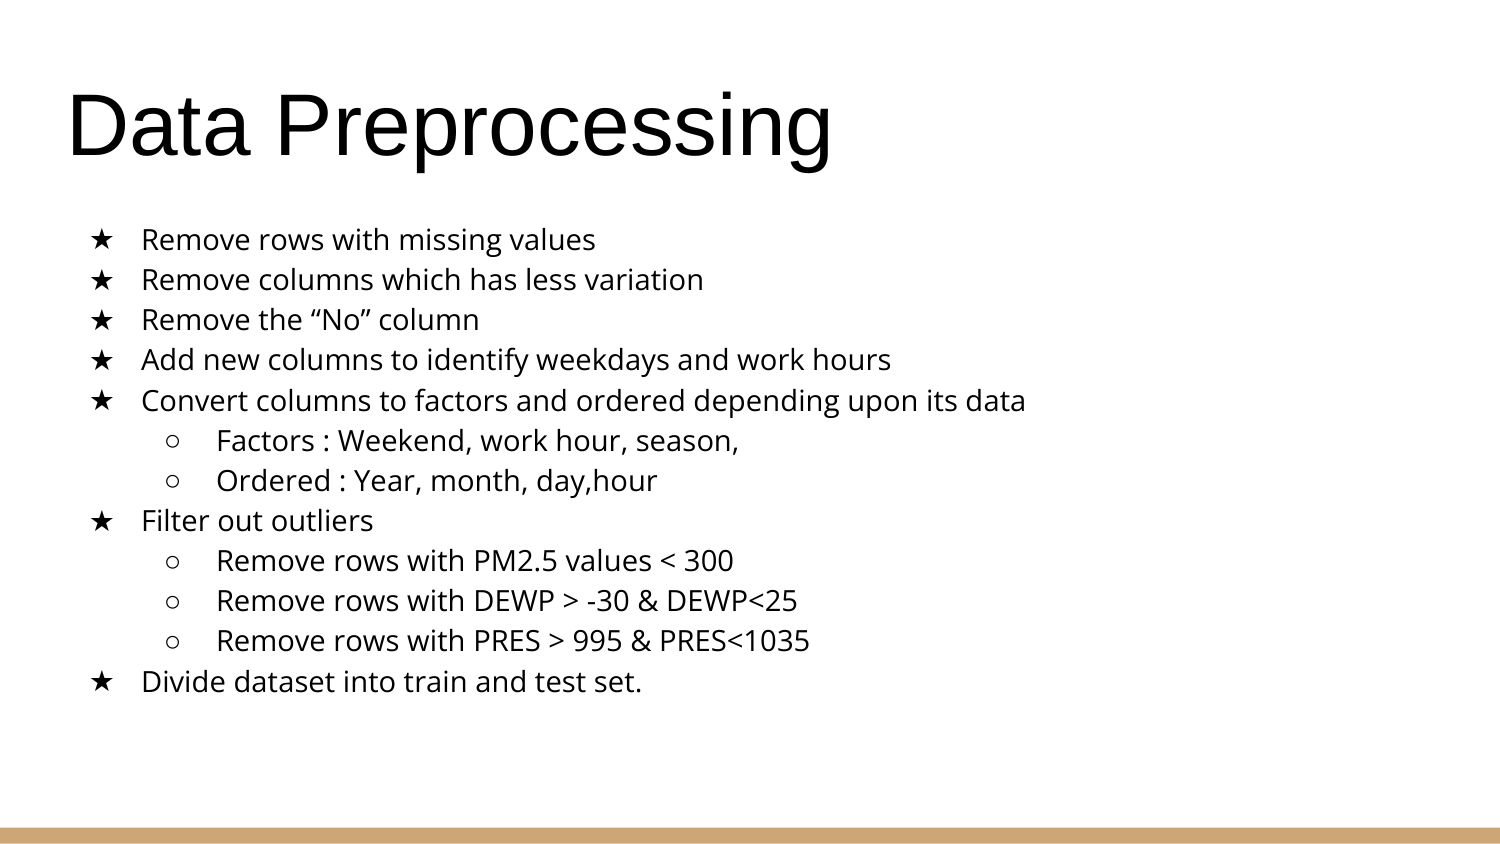

# Data Preprocessing
Remove rows with missing values
Remove columns which has less variation
Remove the “No” column
Add new columns to identify weekdays and work hours
Convert columns to factors and ordered depending upon its data
Factors : Weekend, work hour, season,
Ordered : Year, month, day,hour
Filter out outliers
Remove rows with PM2.5 values < 300
Remove rows with DEWP > -30 & DEWP<25
Remove rows with PRES > 995 & PRES<1035
Divide dataset into train and test set.